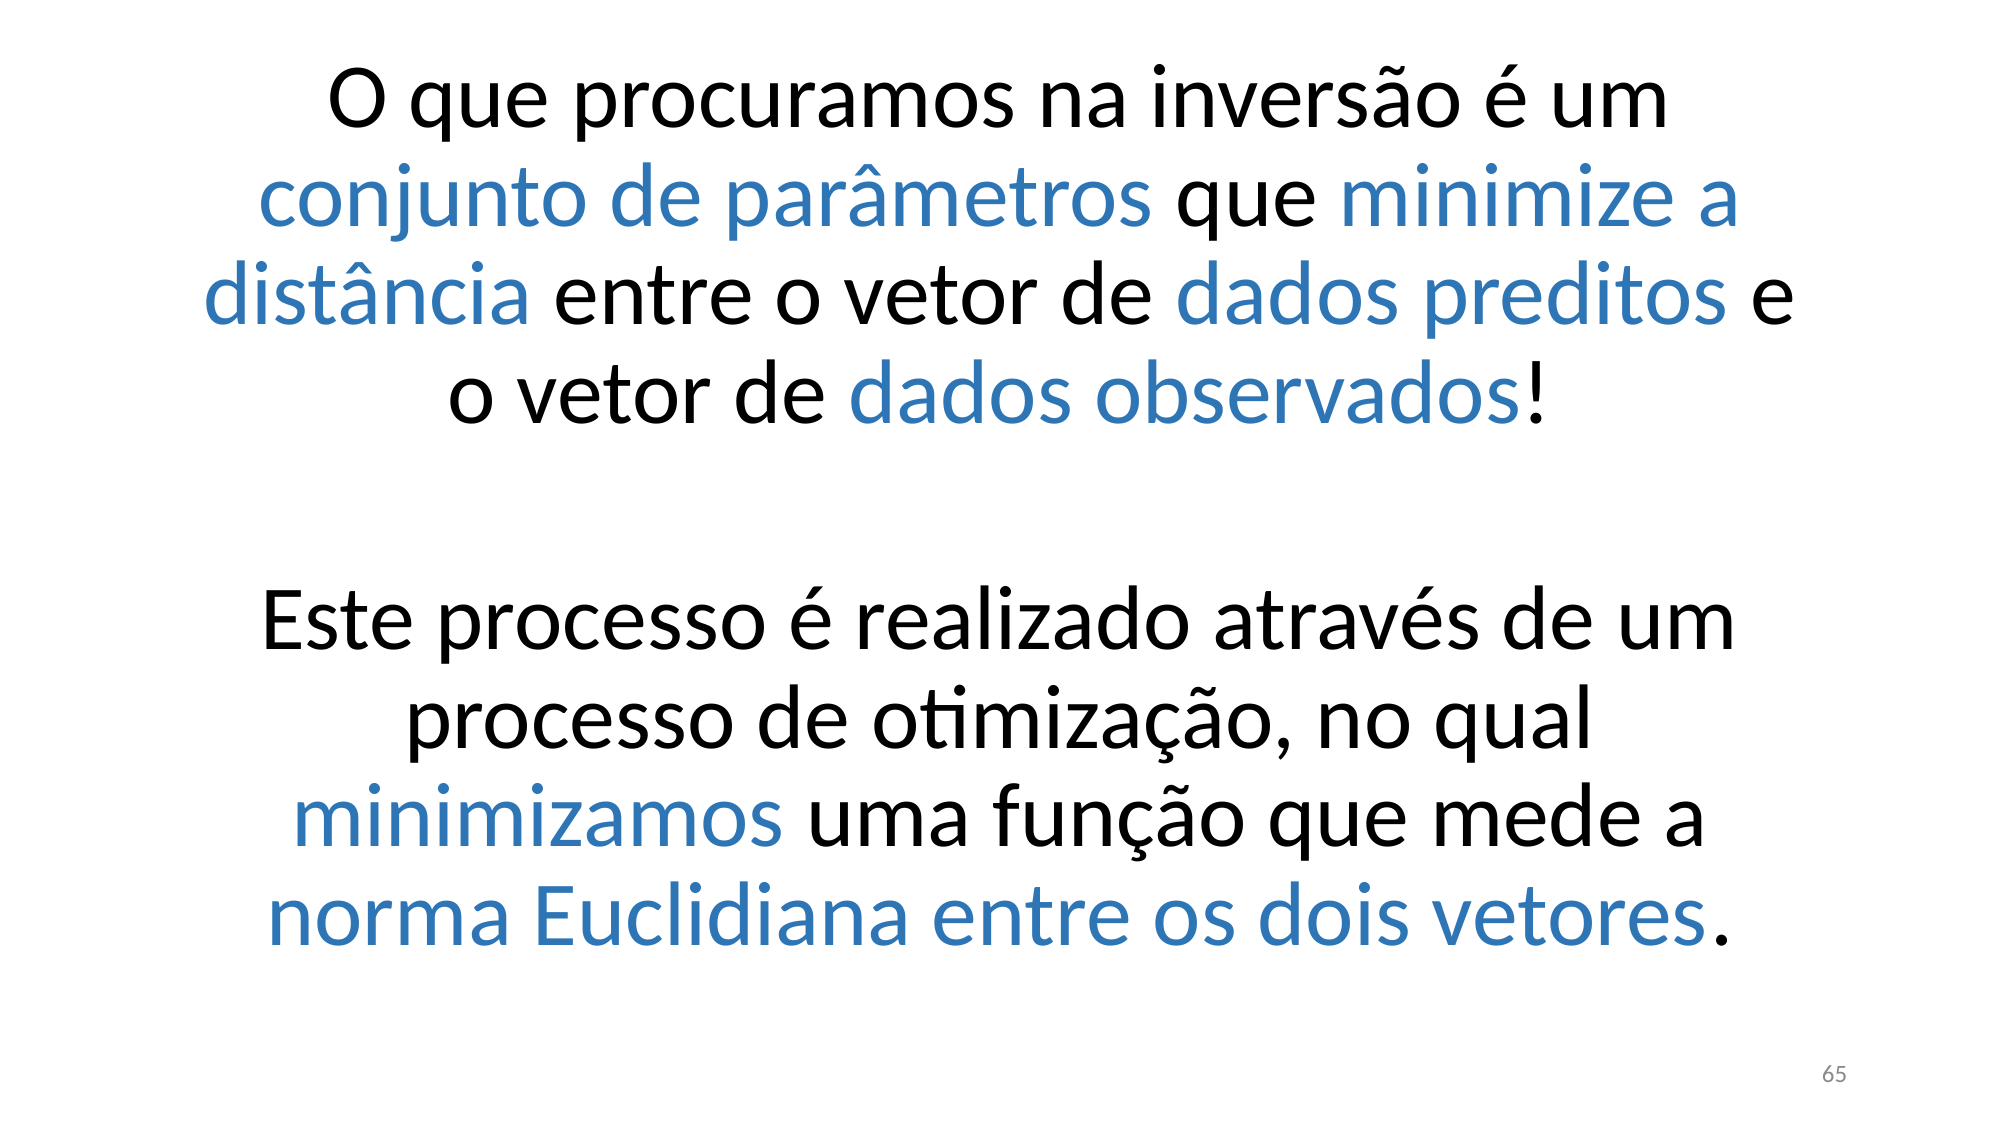

O que procuramos na inversão é um conjunto de parâmetros que minimize a distância entre o vetor de dados preditos e o vetor de dados observados!
Este processo é realizado através de um processo de otimização, no qual minimizamos uma função que mede a norma Euclidiana entre os dois vetores.
65